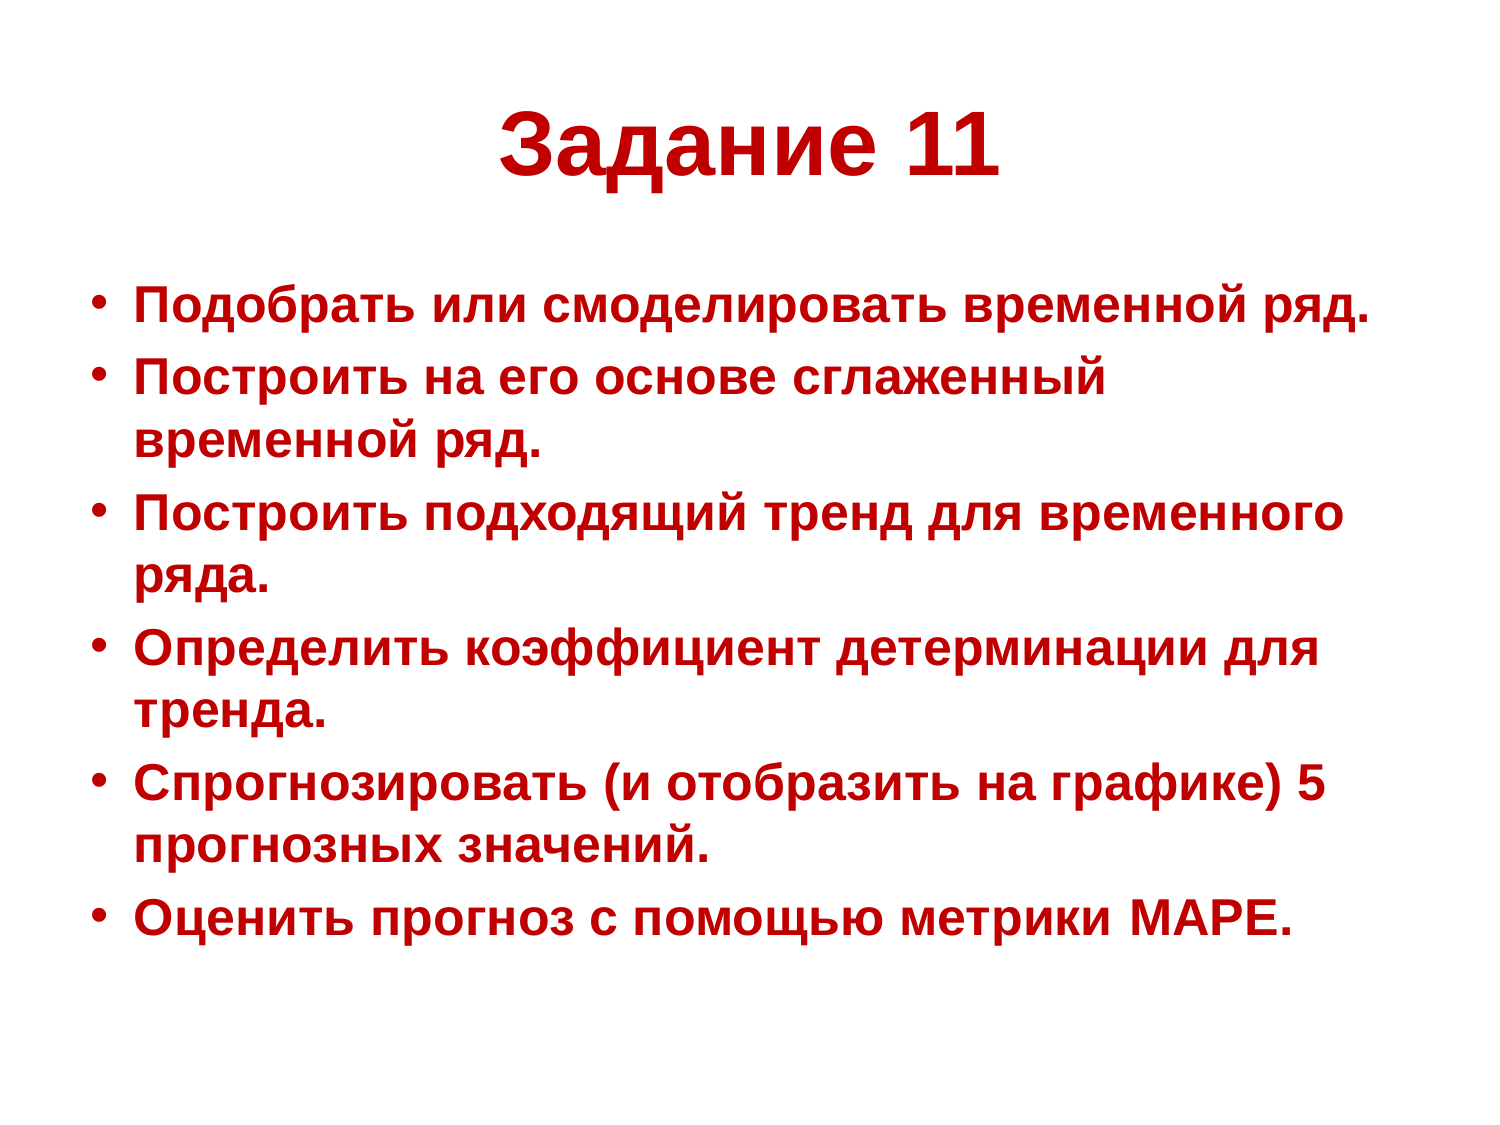

# Задание 11
Подобрать или смоделировать временной ряд.
Построить на его основе сглаженный временной ряд.
Построить подходящий тренд для временного ряда.
Определить коэффициент детерминации для тренда.
Спрогнозировать (и отобразить на графике) 5 прогнозных значений.
Оценить прогноз с помощью метрики MAPE.